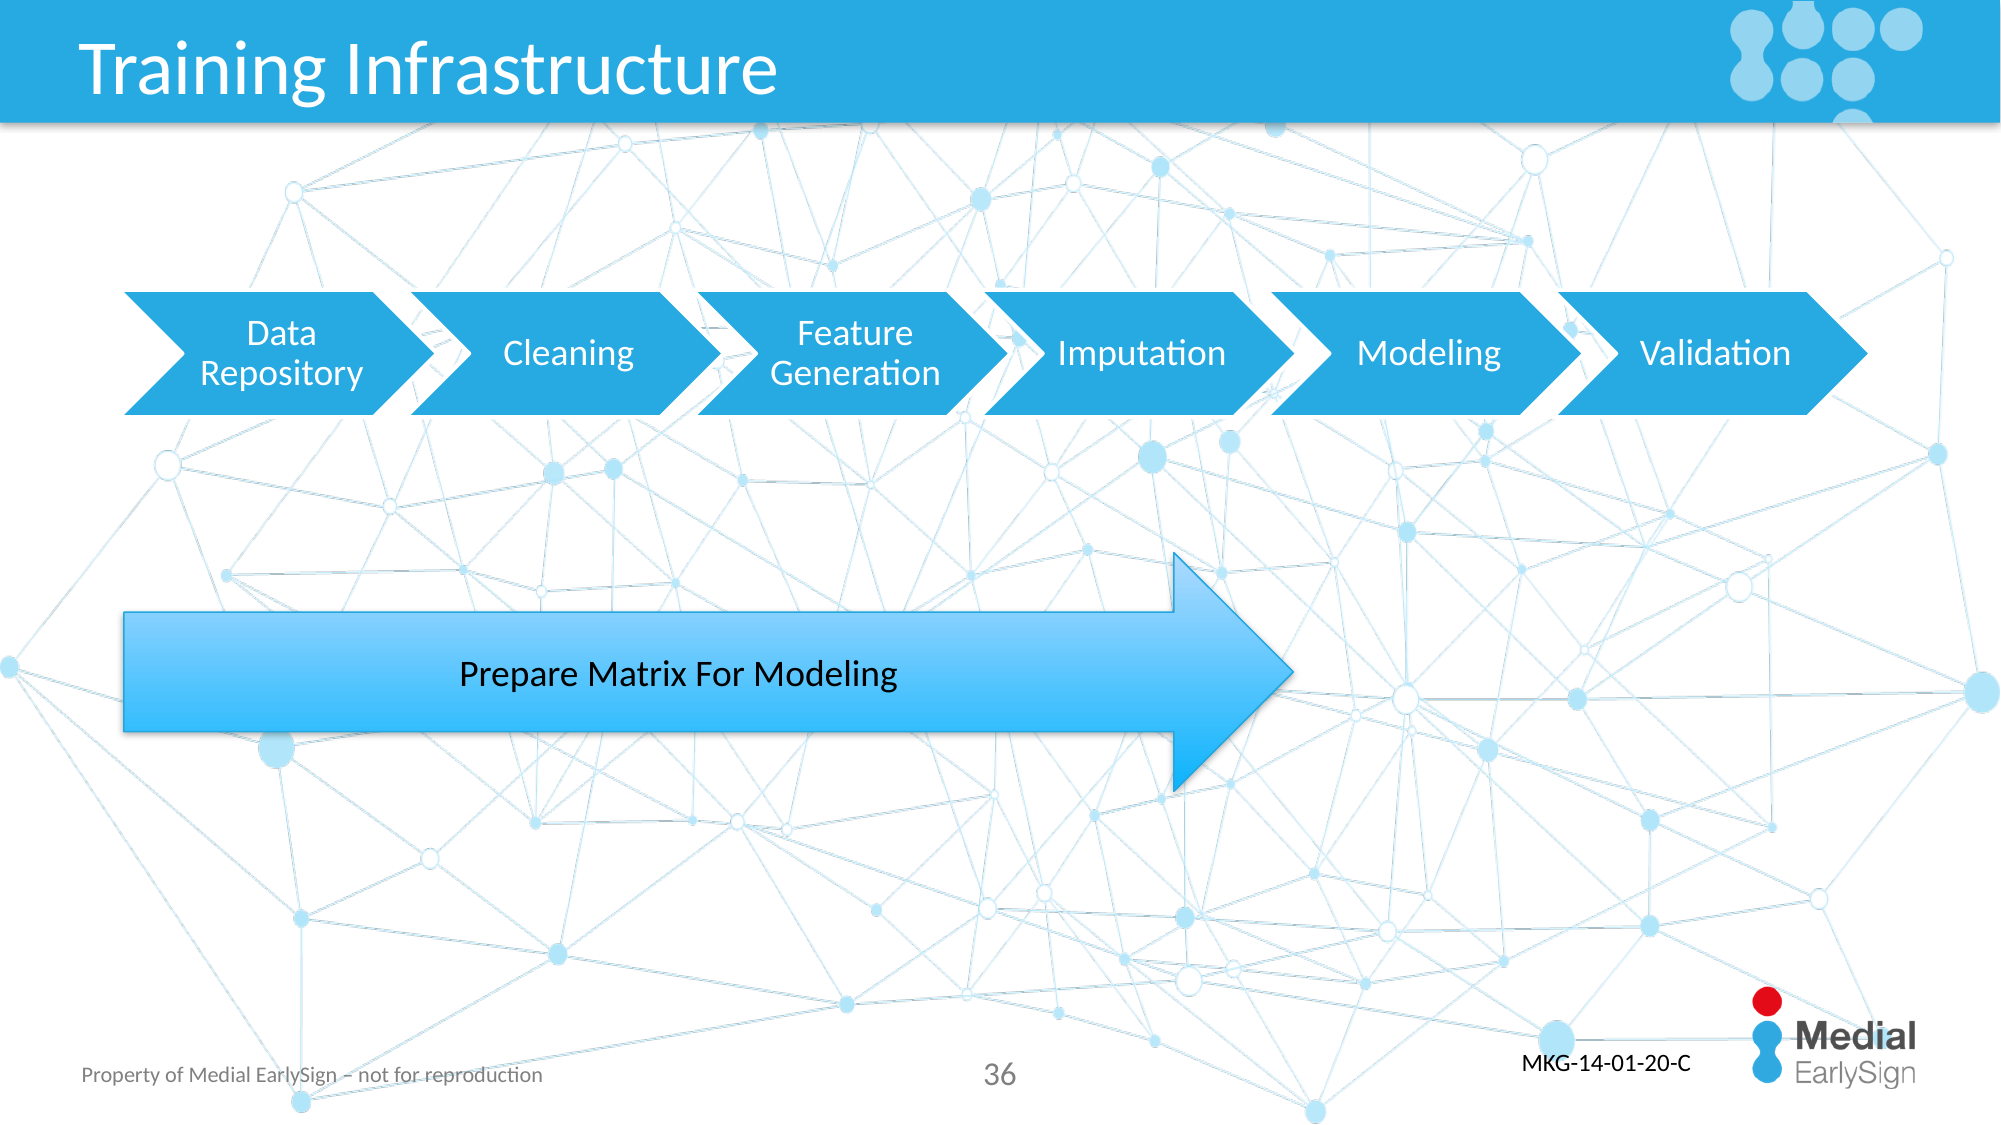

# Training Infrastructure
Data Repository
Cleaning
Feature Generation
Imputation
Modeling
Validation
Prepare Matrix For Modeling